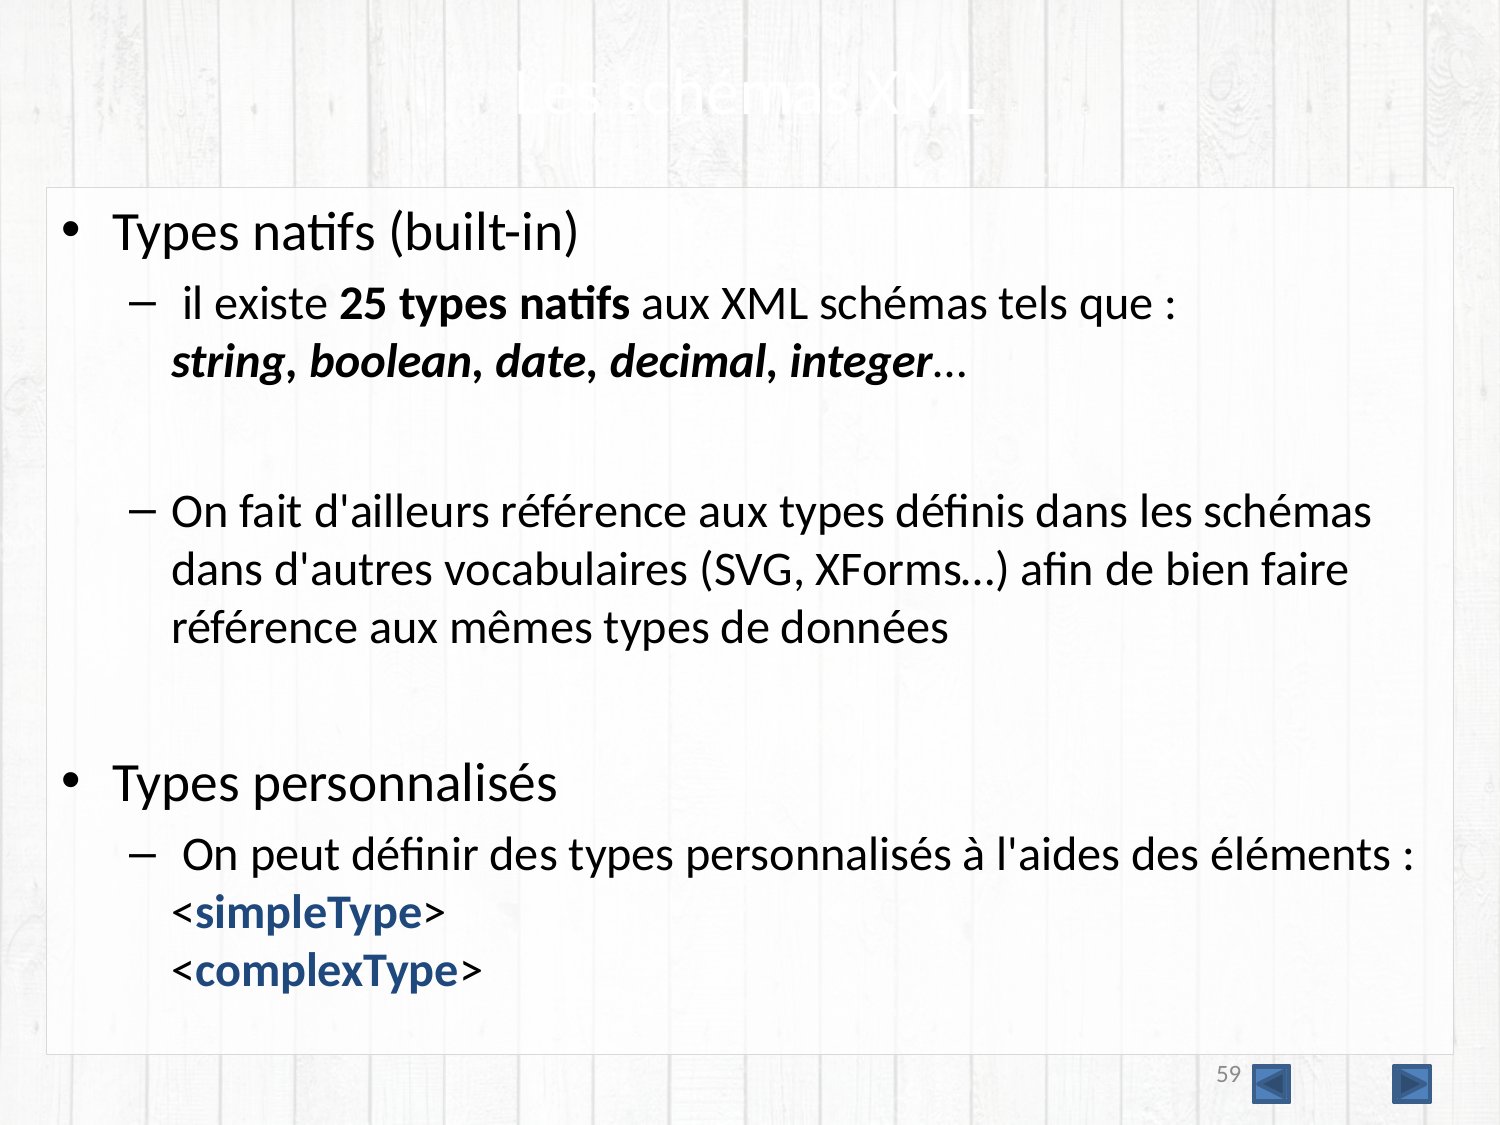

# Les schémas XML
Types natifs (built-in)
 il existe 25 types natifs aux XML schémas tels que :
string, boolean, date, decimal, integer…

On fait d'ailleurs référence aux types définis dans les schémas dans d'autres vocabulaires (SVG, XForms…) afin de bien faire référence aux mêmes types de données

Types personnalisés
 On peut définir des types personnalisés à l'aides des éléments :
<simpleType>
<complexType>
59